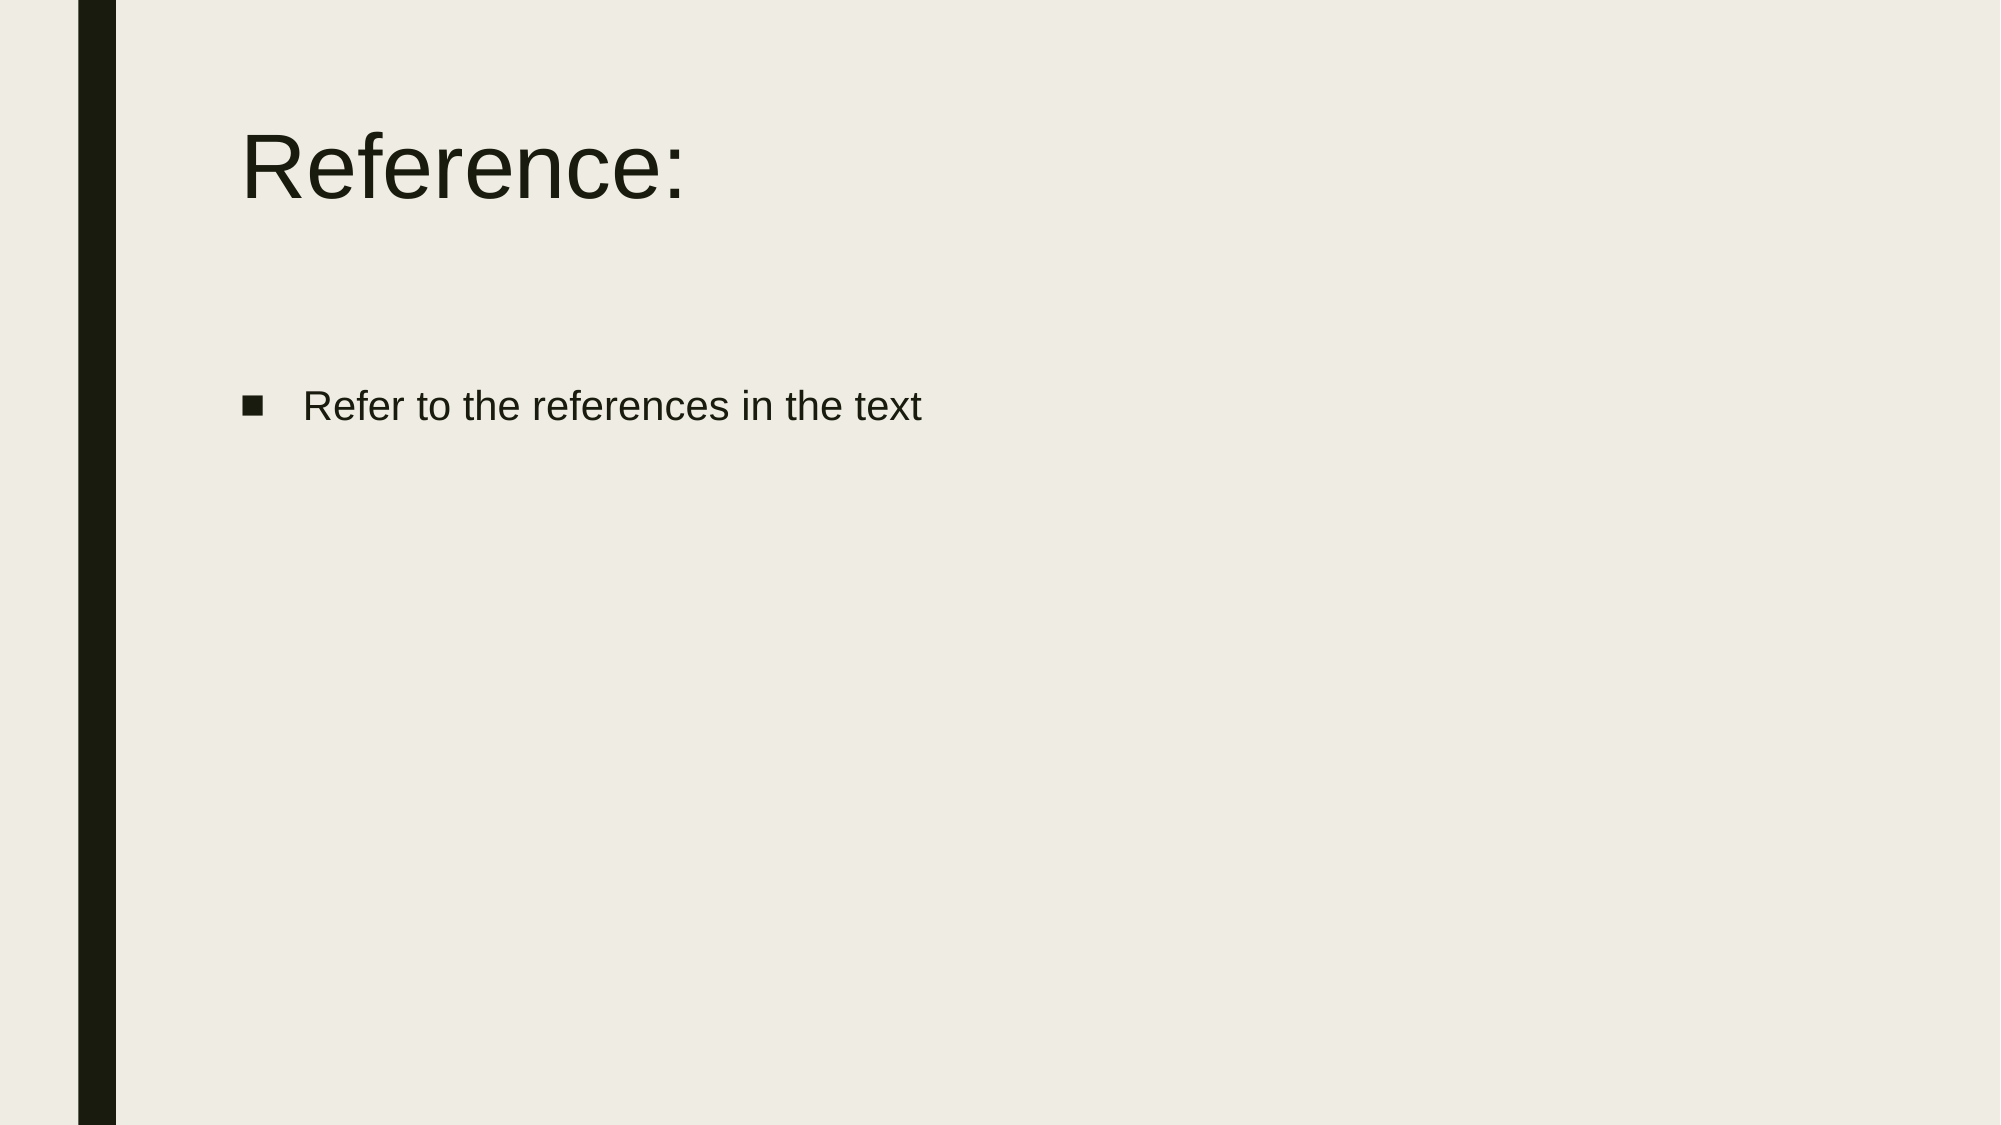

# Reference:
Refer to the references in the text